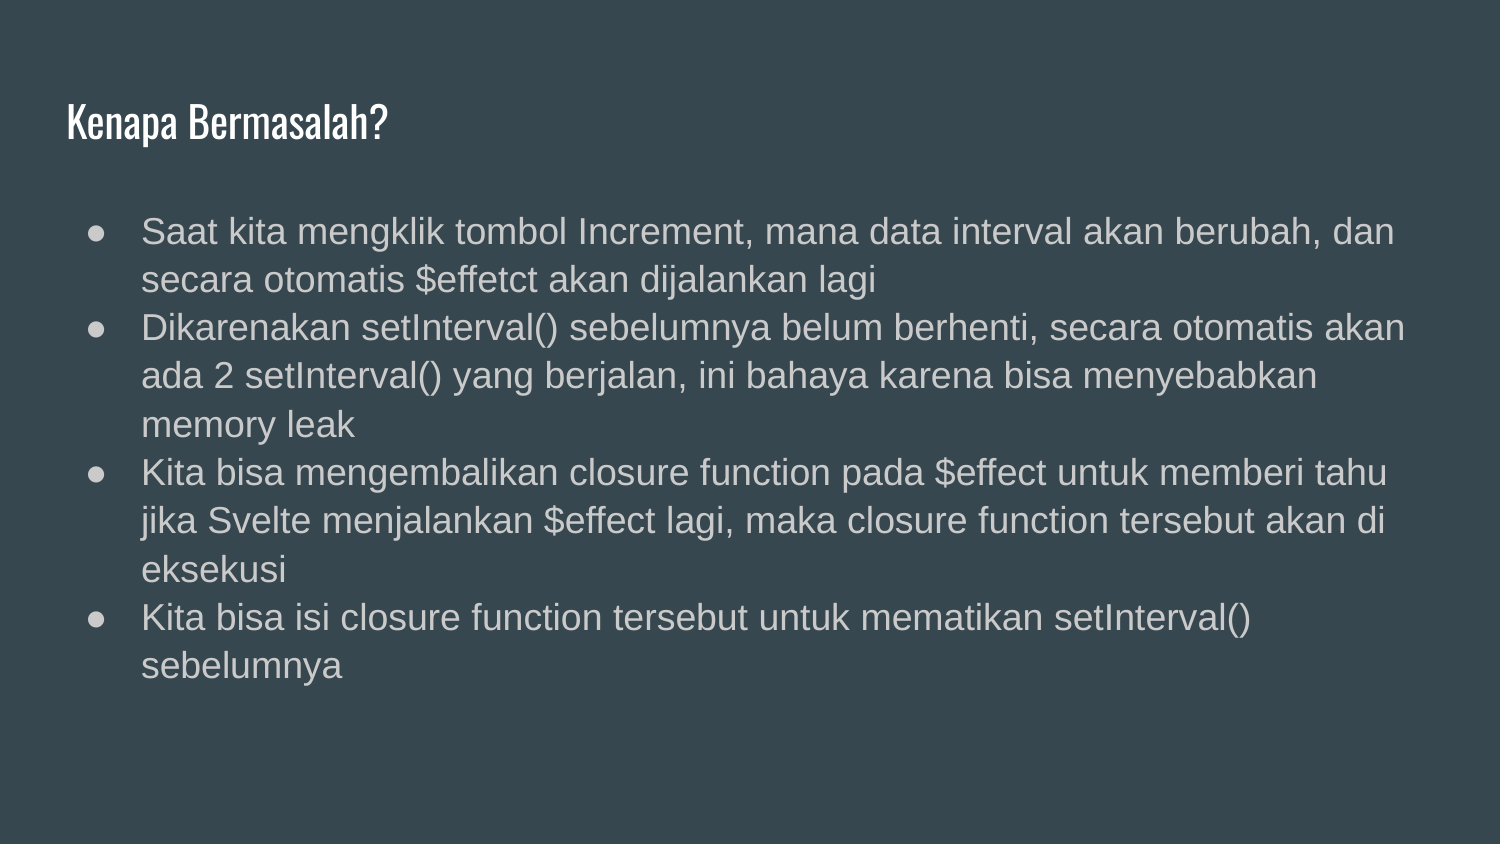

# Kenapa Bermasalah?
Saat kita mengklik tombol Increment, mana data interval akan berubah, dan secara otomatis $effetct akan dijalankan lagi
Dikarenakan setInterval() sebelumnya belum berhenti, secara otomatis akan ada 2 setInterval() yang berjalan, ini bahaya karena bisa menyebabkan memory leak
Kita bisa mengembalikan closure function pada $effect untuk memberi tahu jika Svelte menjalankan $effect lagi, maka closure function tersebut akan di eksekusi
Kita bisa isi closure function tersebut untuk mematikan setInterval() sebelumnya